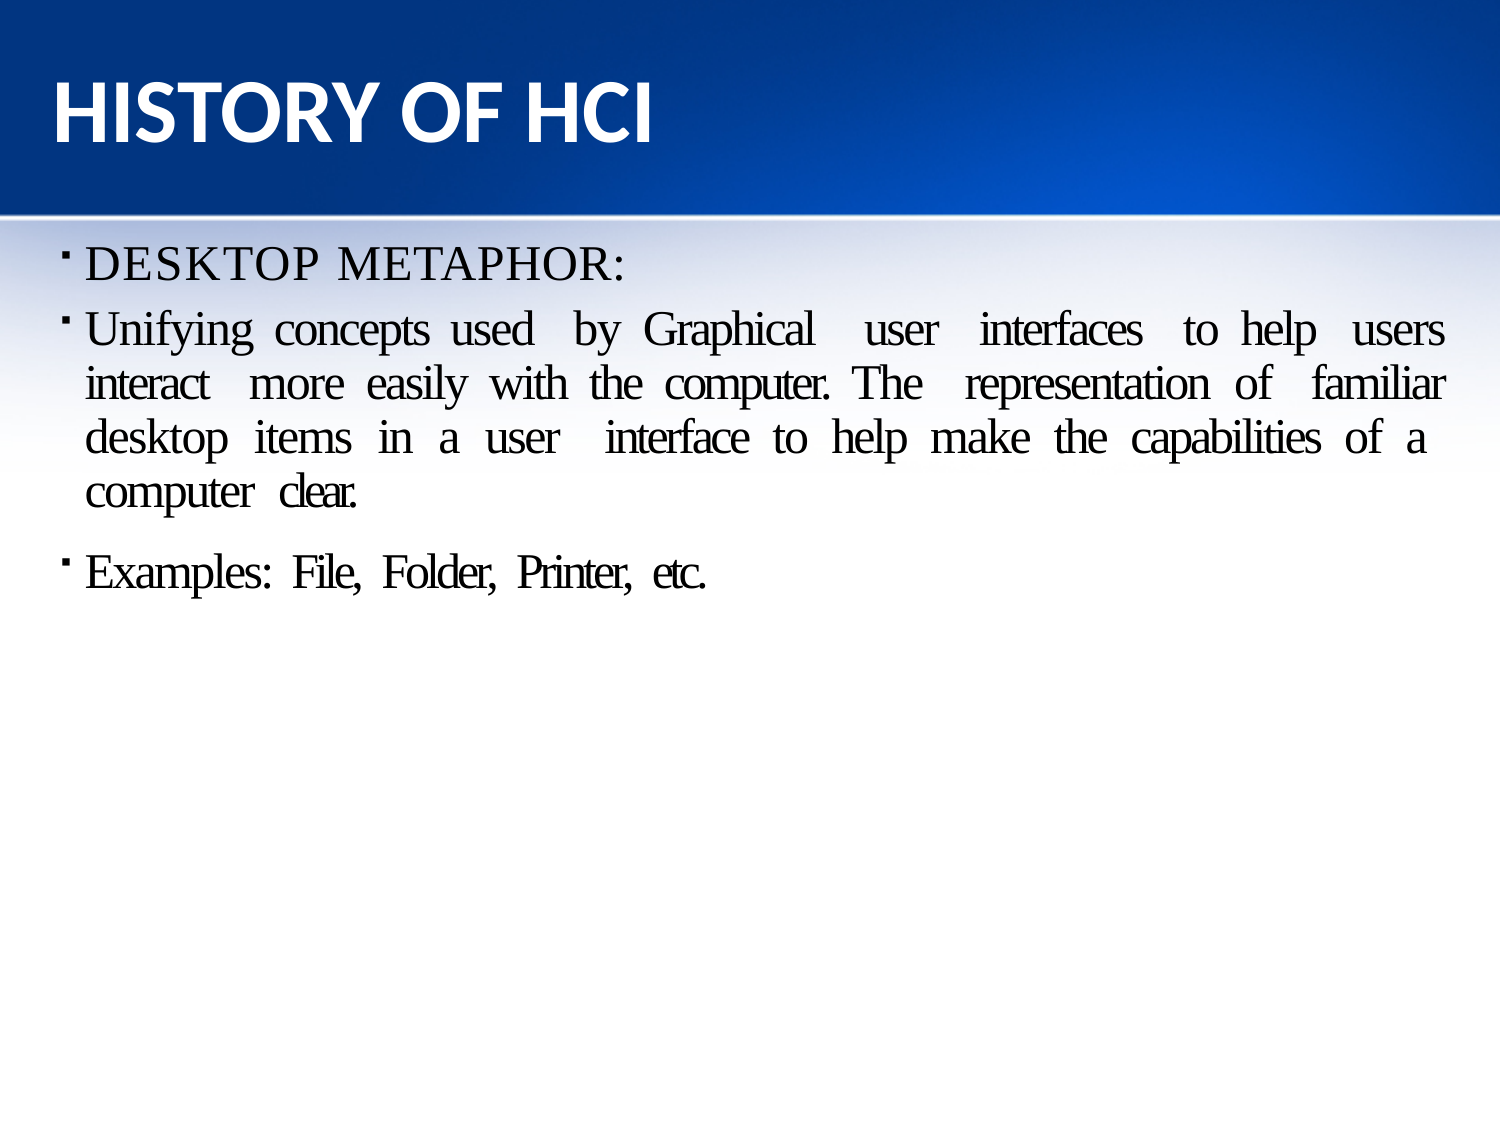

# HISTORY OF HCI
DESKTOP METAPHOR:
Unifying concepts used  by Graphical   user  interfaces  to help  users interact  more easily with the computer. The  representation of  familiar desktop items in a user  interface to help make the capabilities of a  computer  clear.
Examples:  File,  Folder,  Printer,  etc.